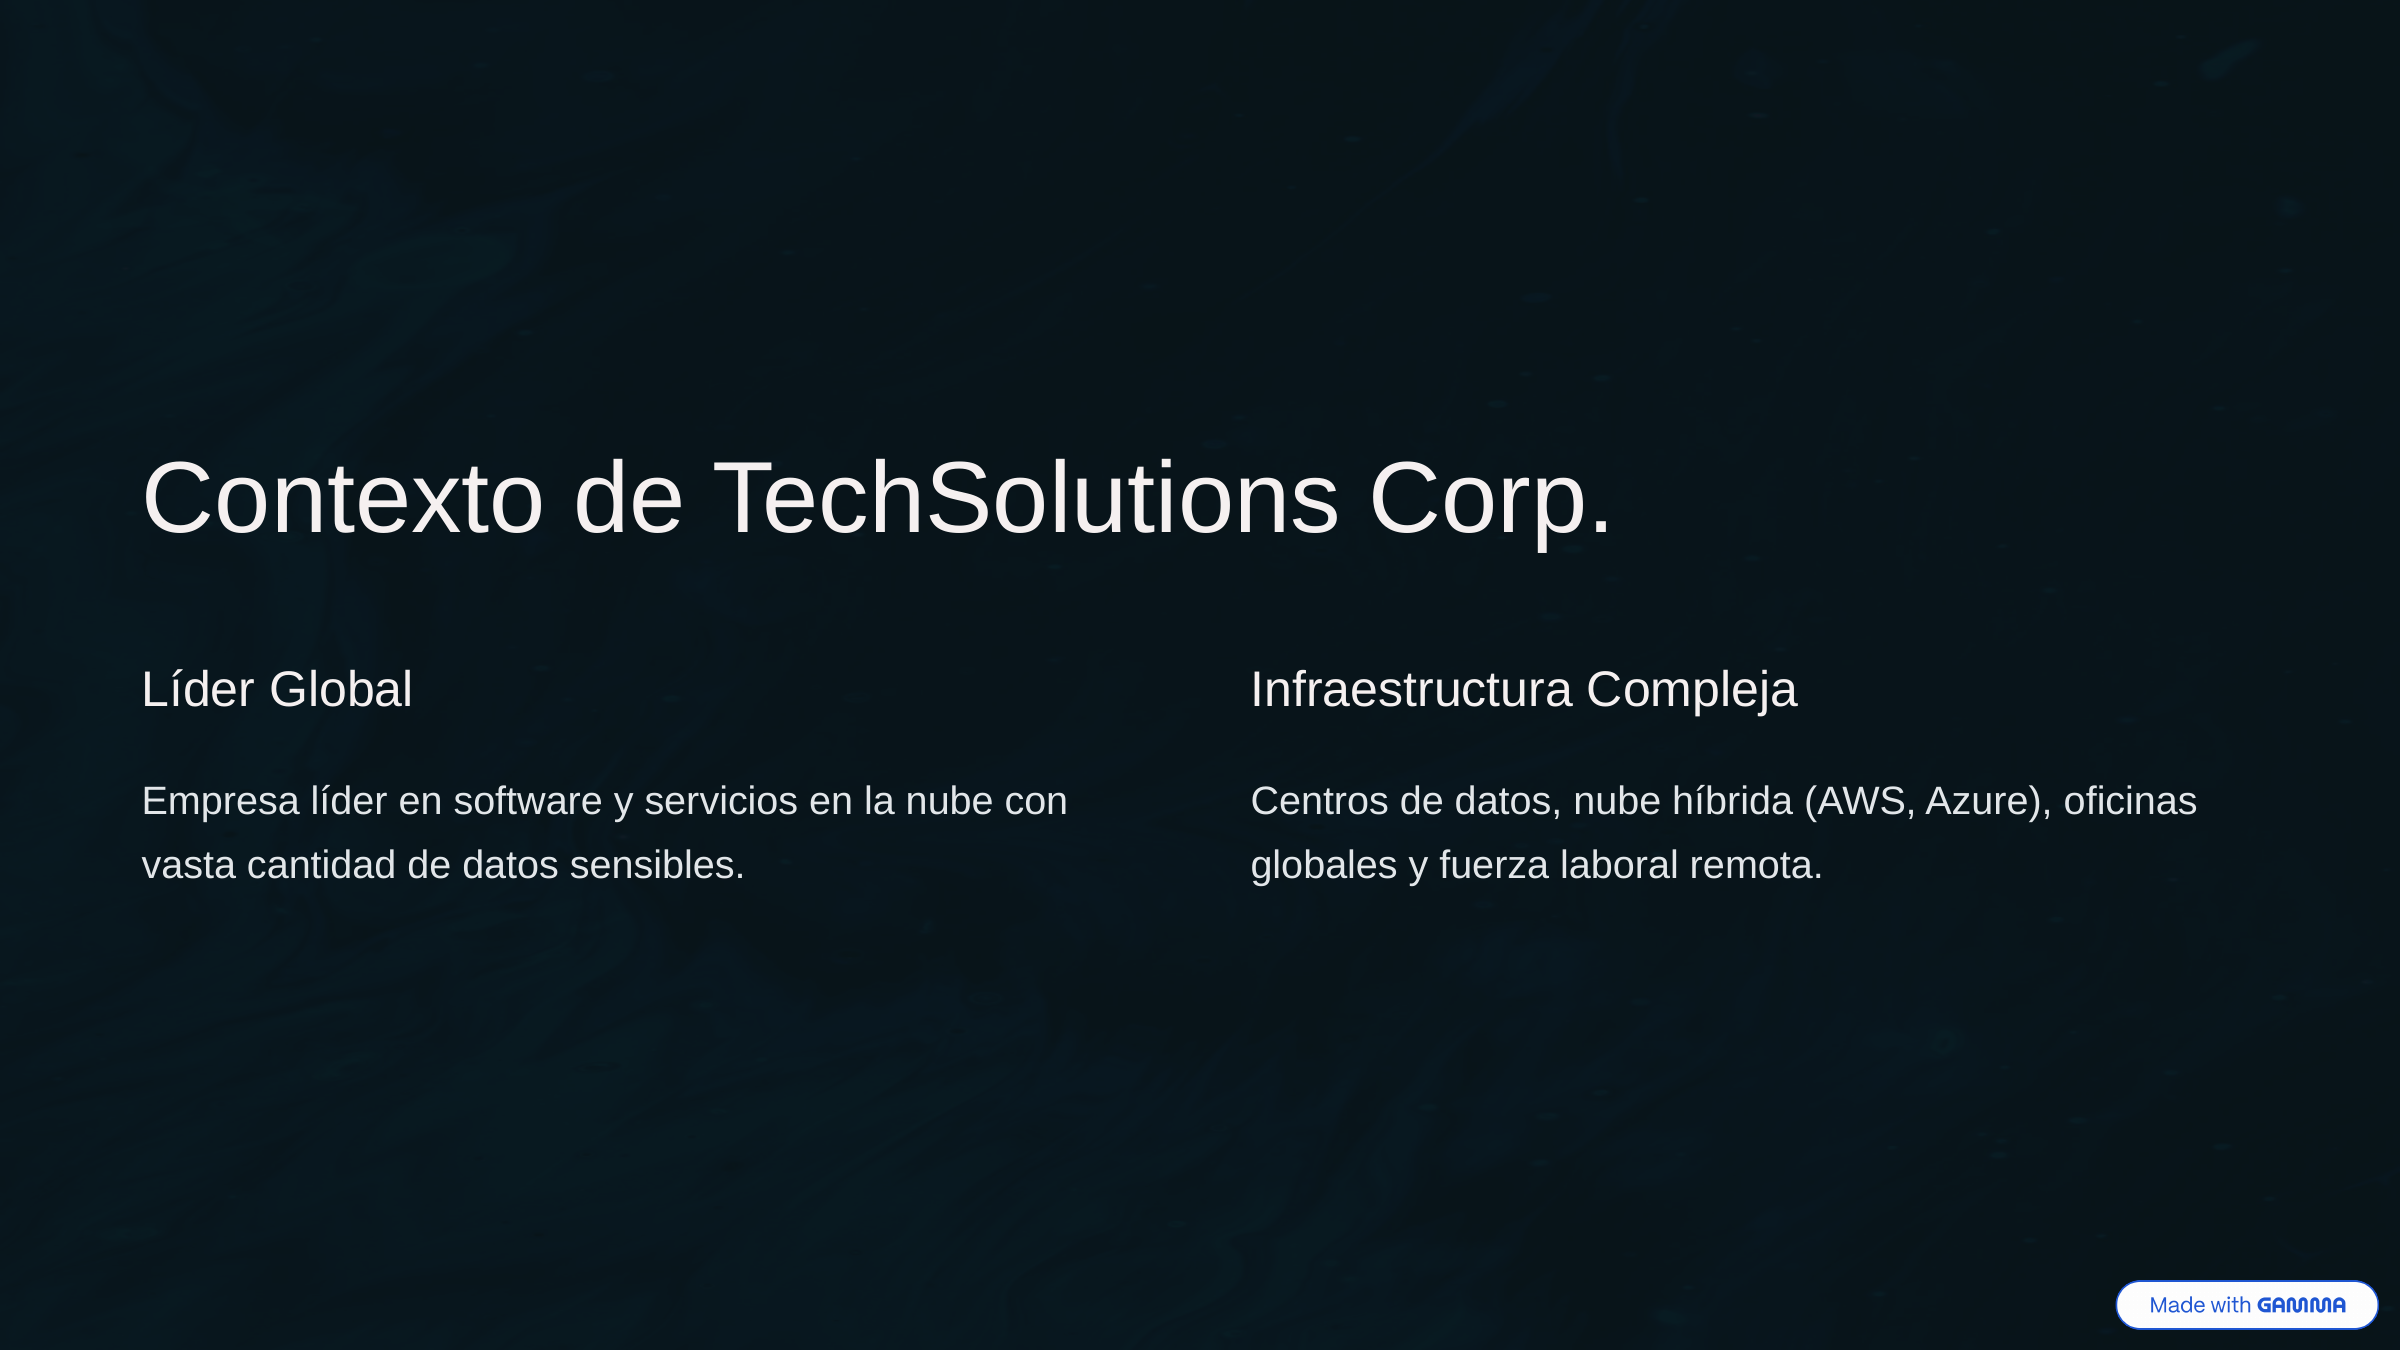

Contexto de TechSolutions Corp.
Líder Global
Infraestructura Compleja
Empresa líder en software y servicios en la nube con vasta cantidad de datos sensibles.
Centros de datos, nube híbrida (AWS, Azure), oficinas globales y fuerza laboral remota.